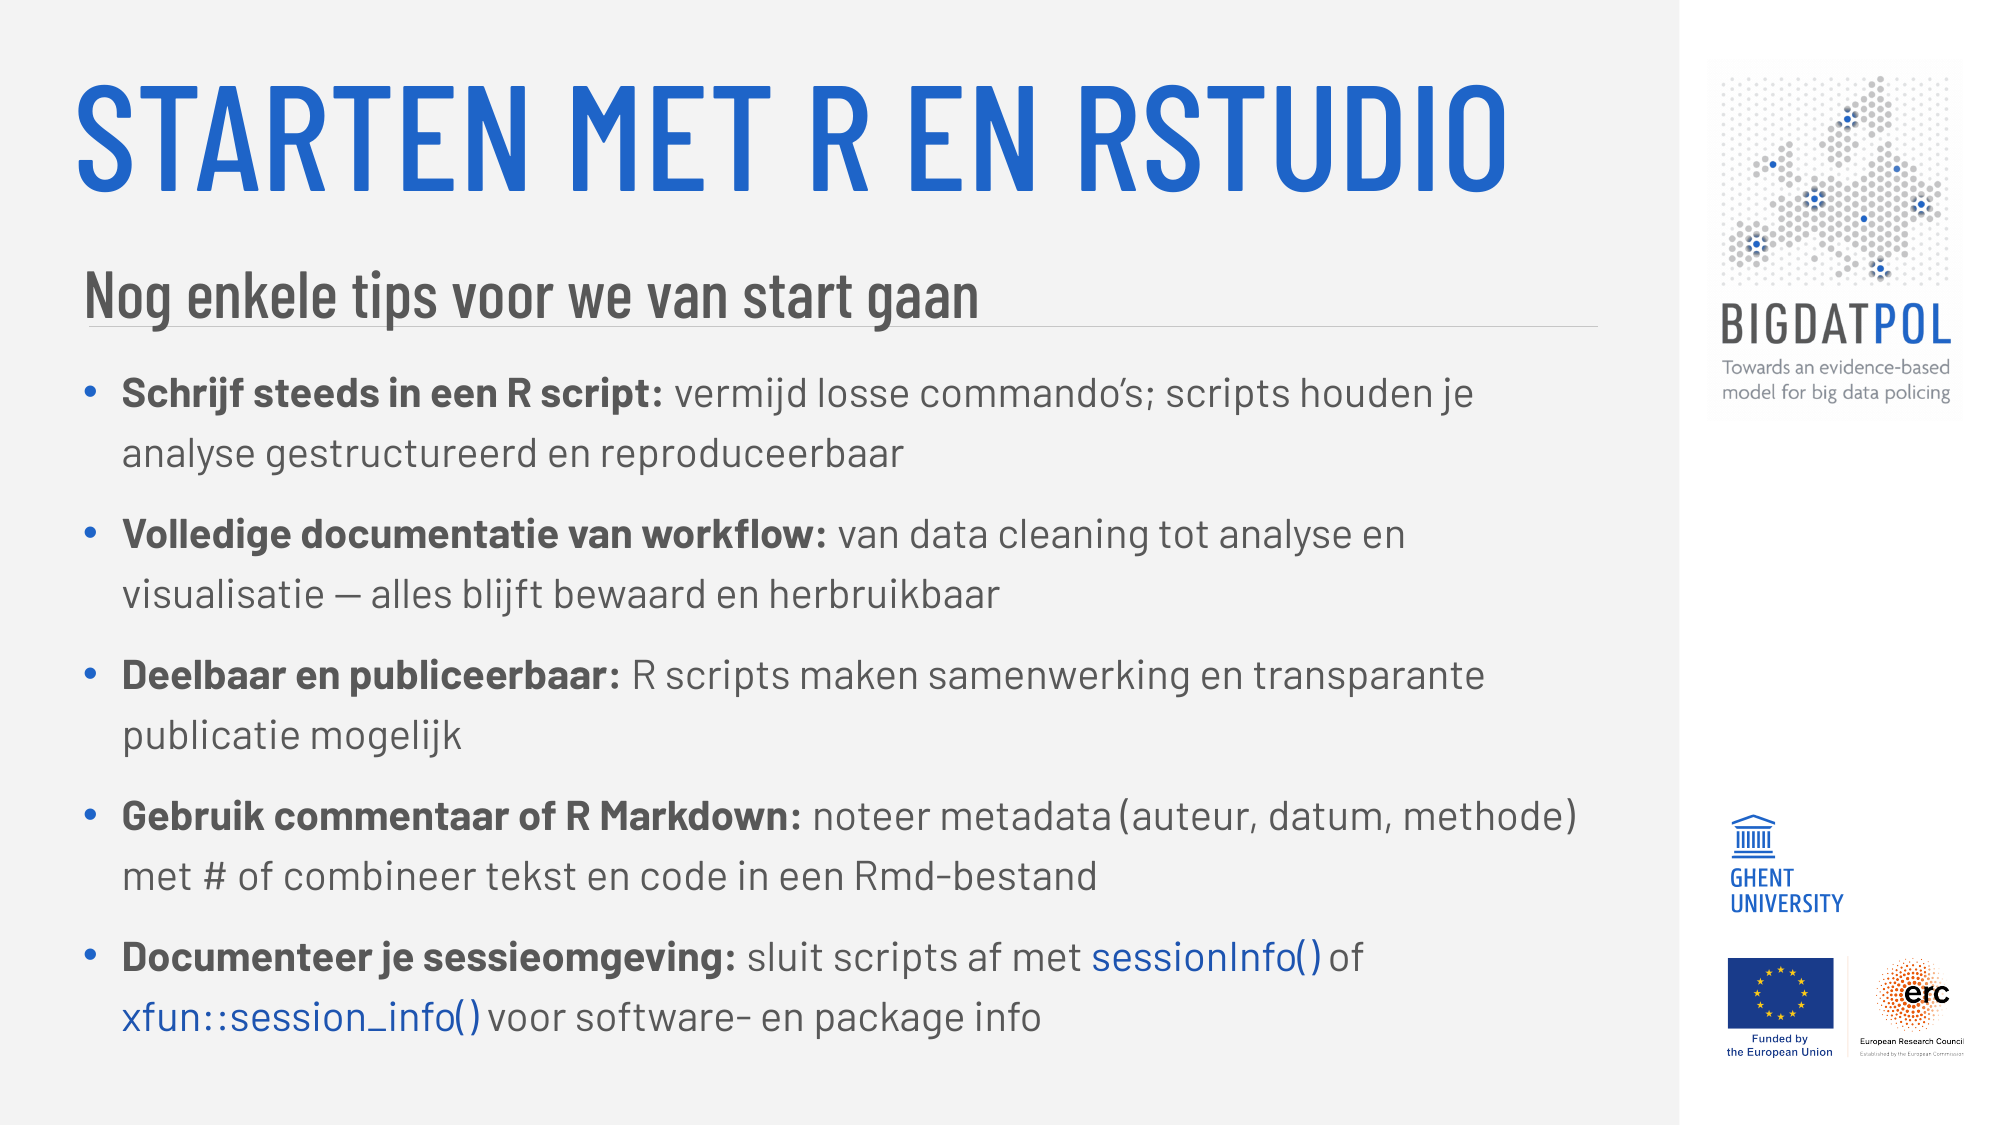

# Starten met r en rstudio
Nog enkele tips voor we van start gaan
Schrijf steeds in een R script: vermijd losse commando’s; scripts houden je analyse gestructureerd en reproduceerbaar
Volledige documentatie van workflow: van data cleaning tot analyse en visualisatie — alles blijft bewaard en herbruikbaar
Deelbaar en publiceerbaar: R scripts maken samenwerking en transparante publicatie mogelijk
Gebruik commentaar of R Markdown: noteer metadata (auteur, datum, methode) met # of combineer tekst en code in een Rmd-bestand
Documenteer je sessieomgeving: sluit scripts af met sessionInfo() of xfun::session_info() voor software- en package info